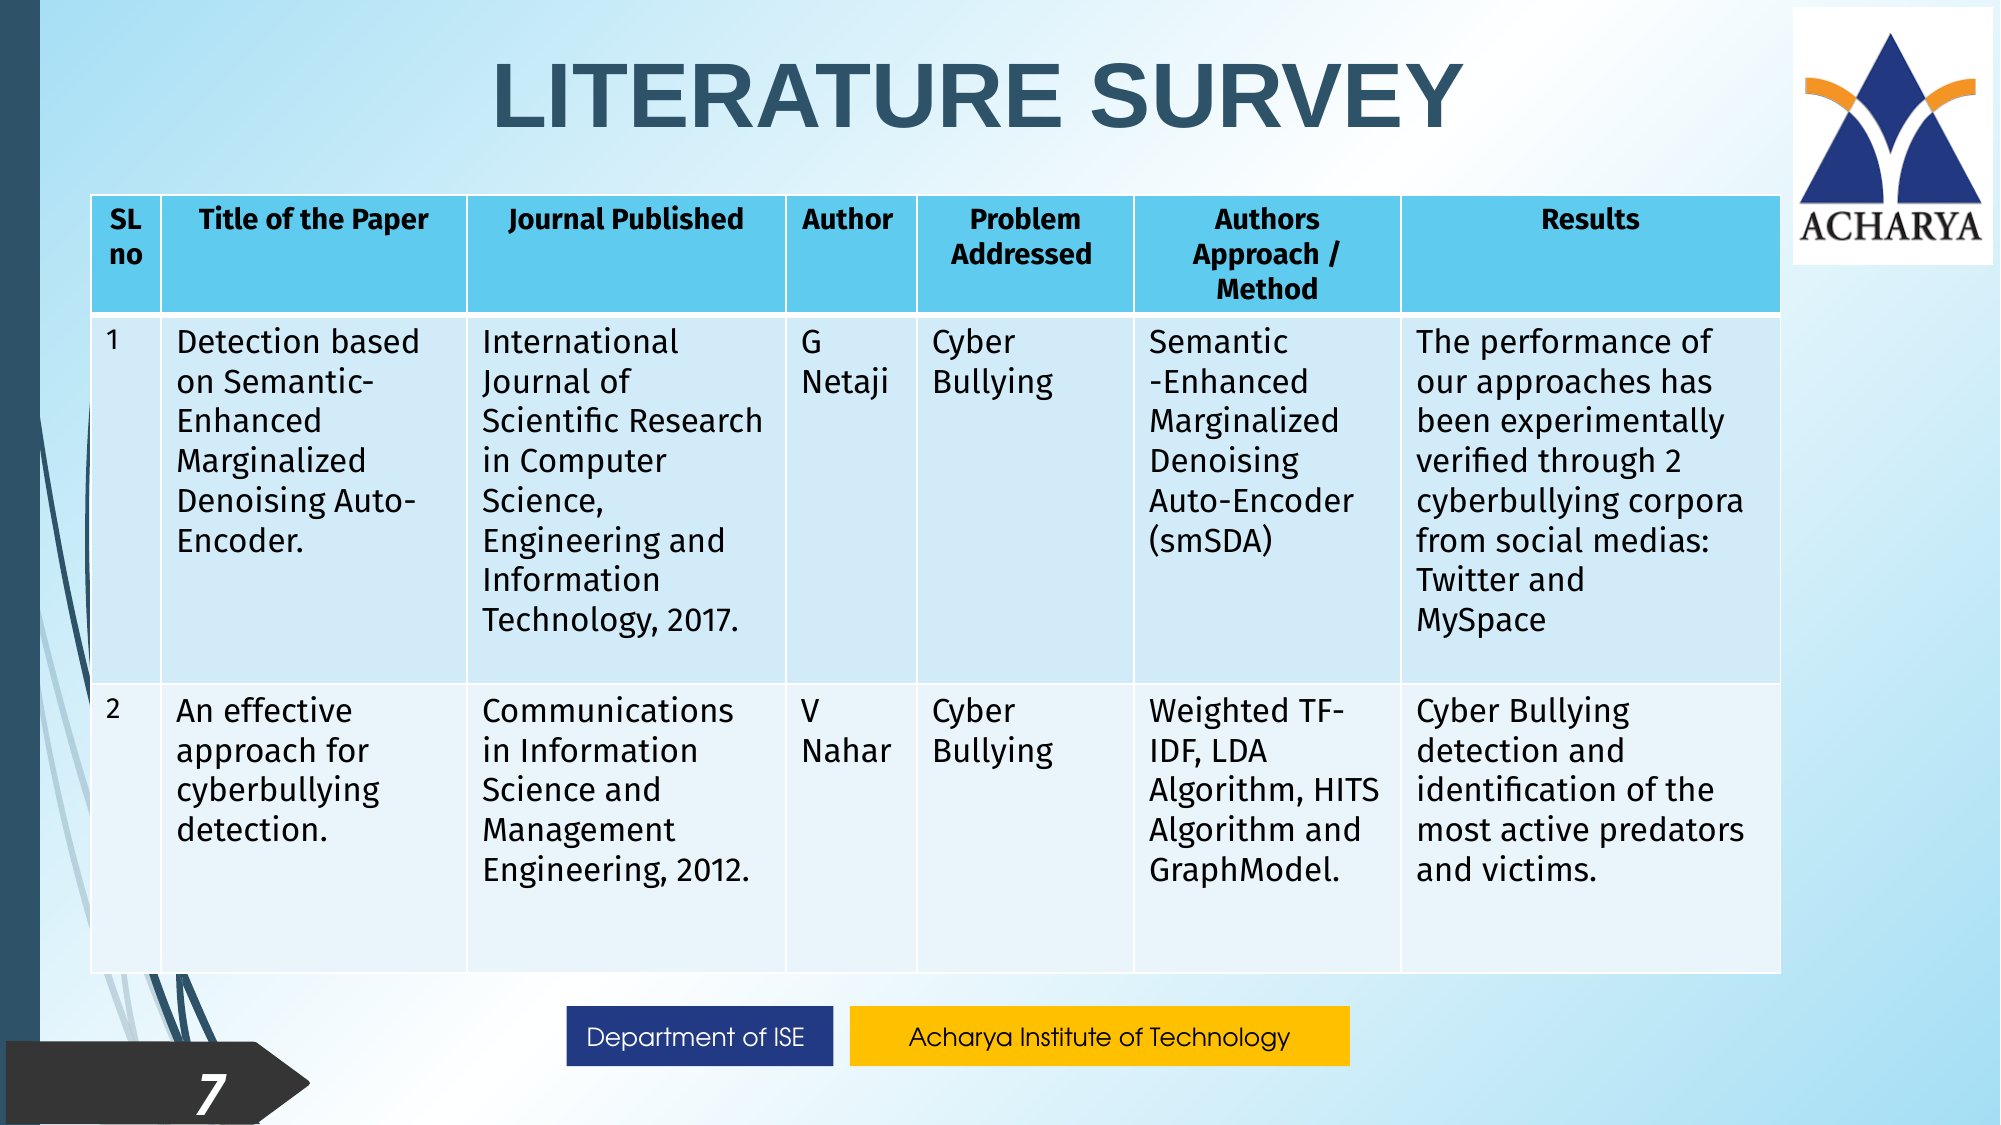

LITERATURE SURVEY
| SL no | Title of the Paper | Journal Published | Author | Problem Addressed | Authors Approach / Method | Results |
| --- | --- | --- | --- | --- | --- | --- |
| 1 | Detection based on Semantic-Enhanced Marginalized Denoising Auto-Encoder. | International Journal of Scientific Research in Computer Science, Engineering and Information Technology, 2017. | G Netaji | Cyber Bullying | Semantic -Enhanced Marginalized Denoising Auto-Encoder (smSDA) | The performance of our approaches has been experimentally verified through 2 cyberbullying corpora from social medias: Twitter and MySpace |
| 2 | An effective approach for cyberbullying detection. | Communications in Information Science and Management Engineering, 2012. | V Nahar | Cyber Bullying | Weighted TF-IDF, LDA Algorithm, HITS Algorithm and GraphModel. | Cyber Bullying detection and identification of the most active predators and victims. |
7